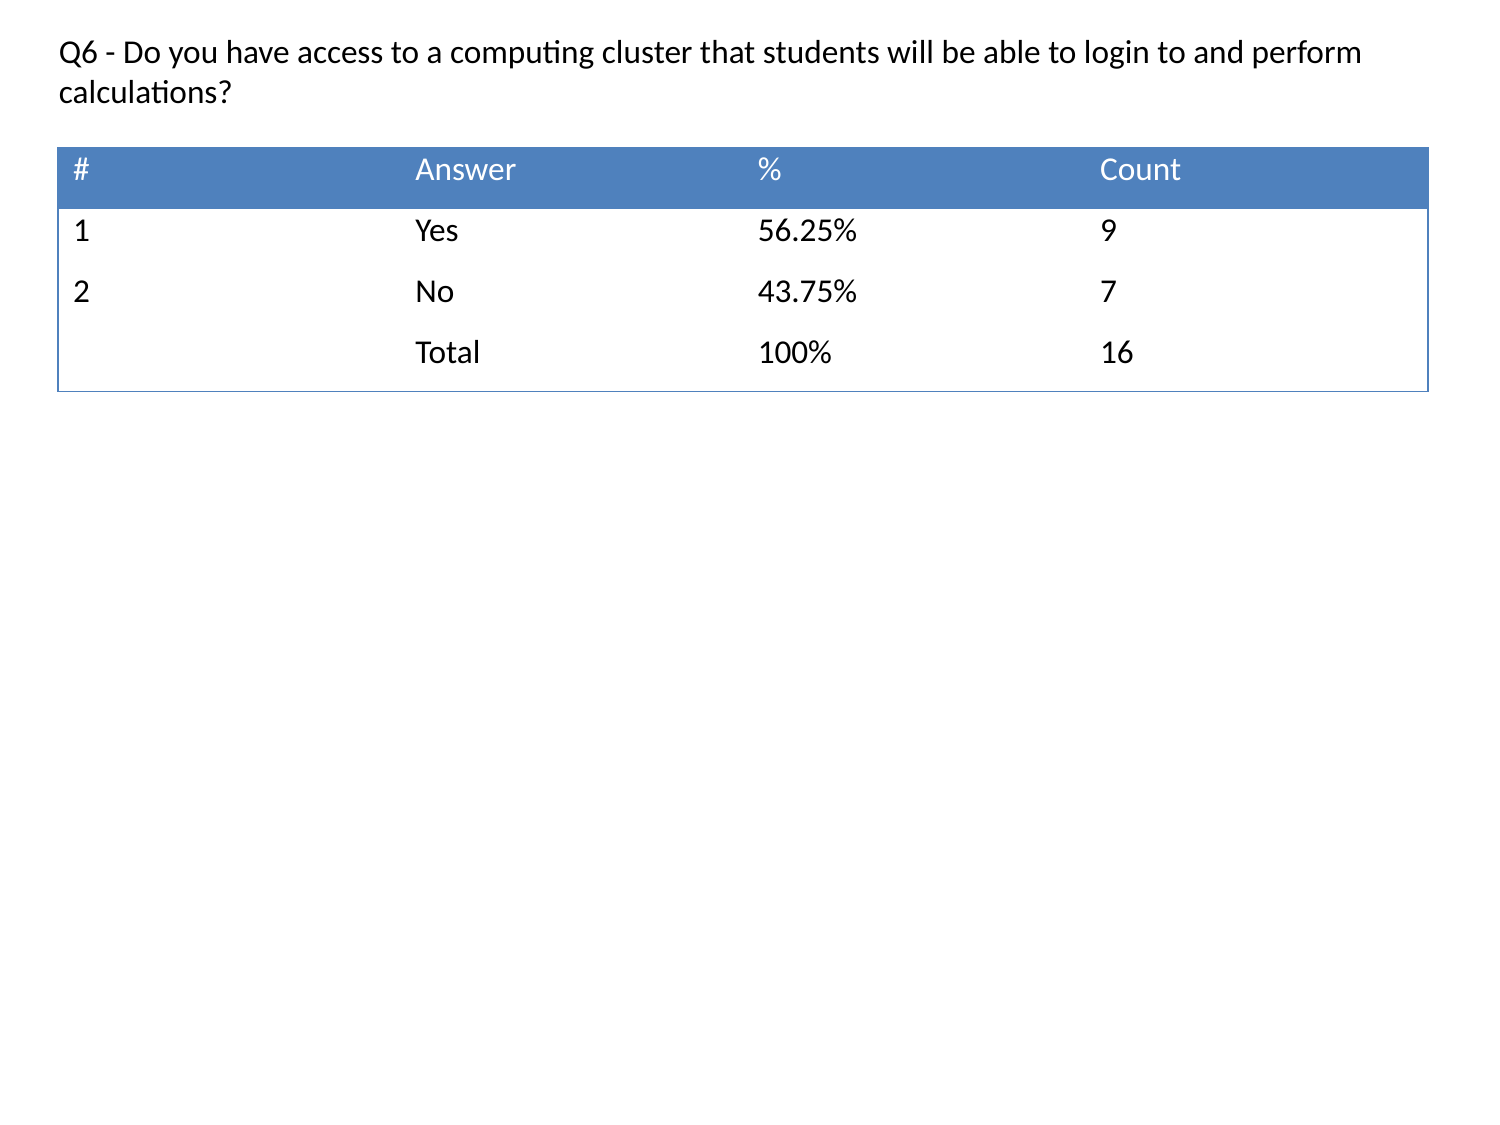

Q6 - Do you have access to a computing cluster that students will be able to login to and perform calculations?
| # | Answer | % | Count |
| --- | --- | --- | --- |
| 1 | Yes | 56.25% | 9 |
| 2 | No | 43.75% | 7 |
|  | Total | 100% | 16 |